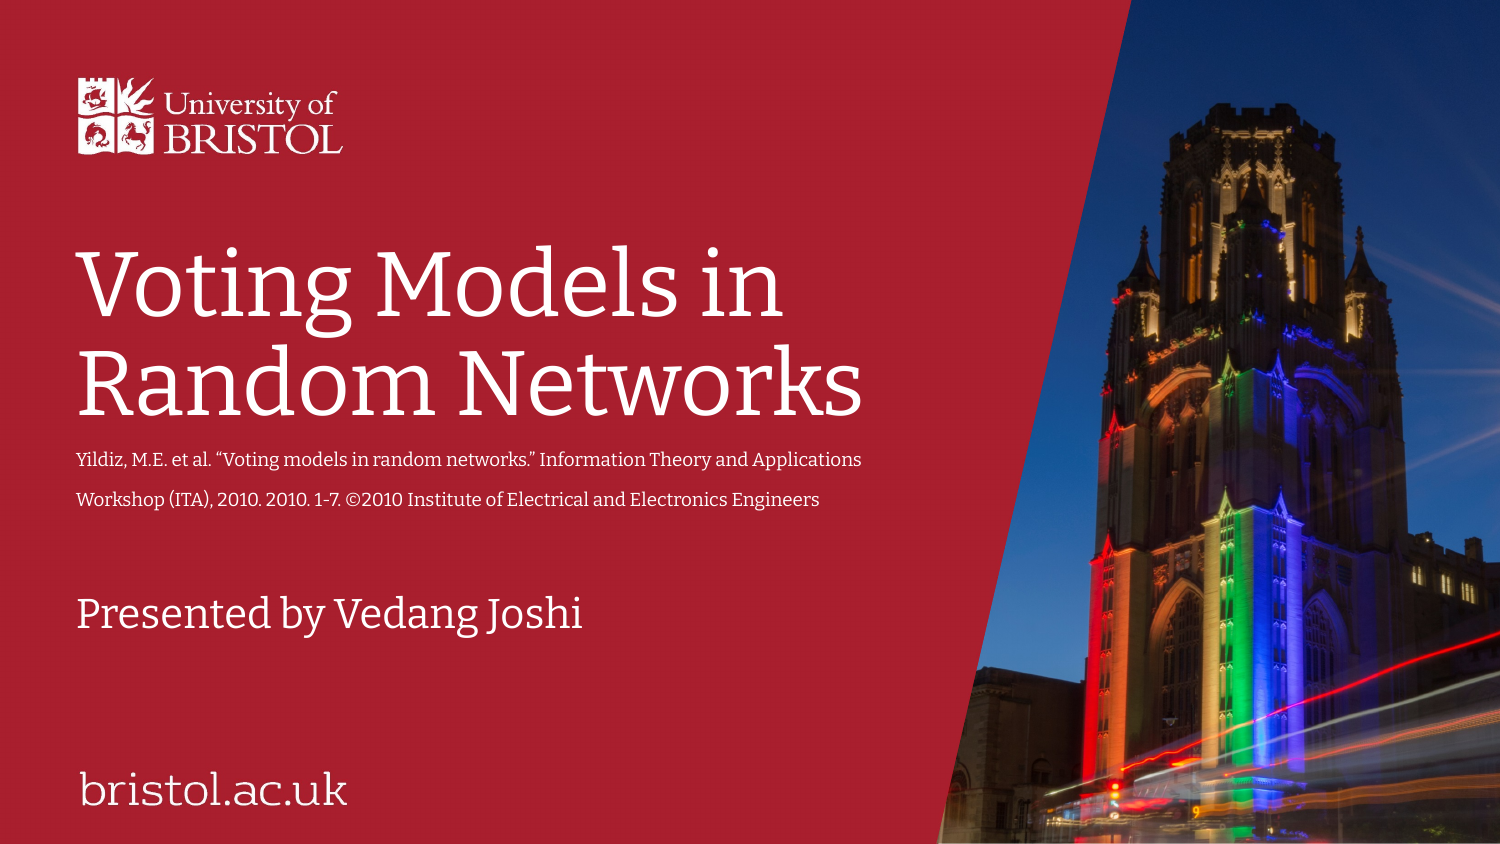

# Voting Models in Random Networks
Yildiz, M.E. et al. “Voting models in random networks.” Information Theory and Applications Workshop (ITA), 2010. 2010. 1-7. ©2010 Institute of Electrical and Electronics Engineers

Presented by Vedang Joshi